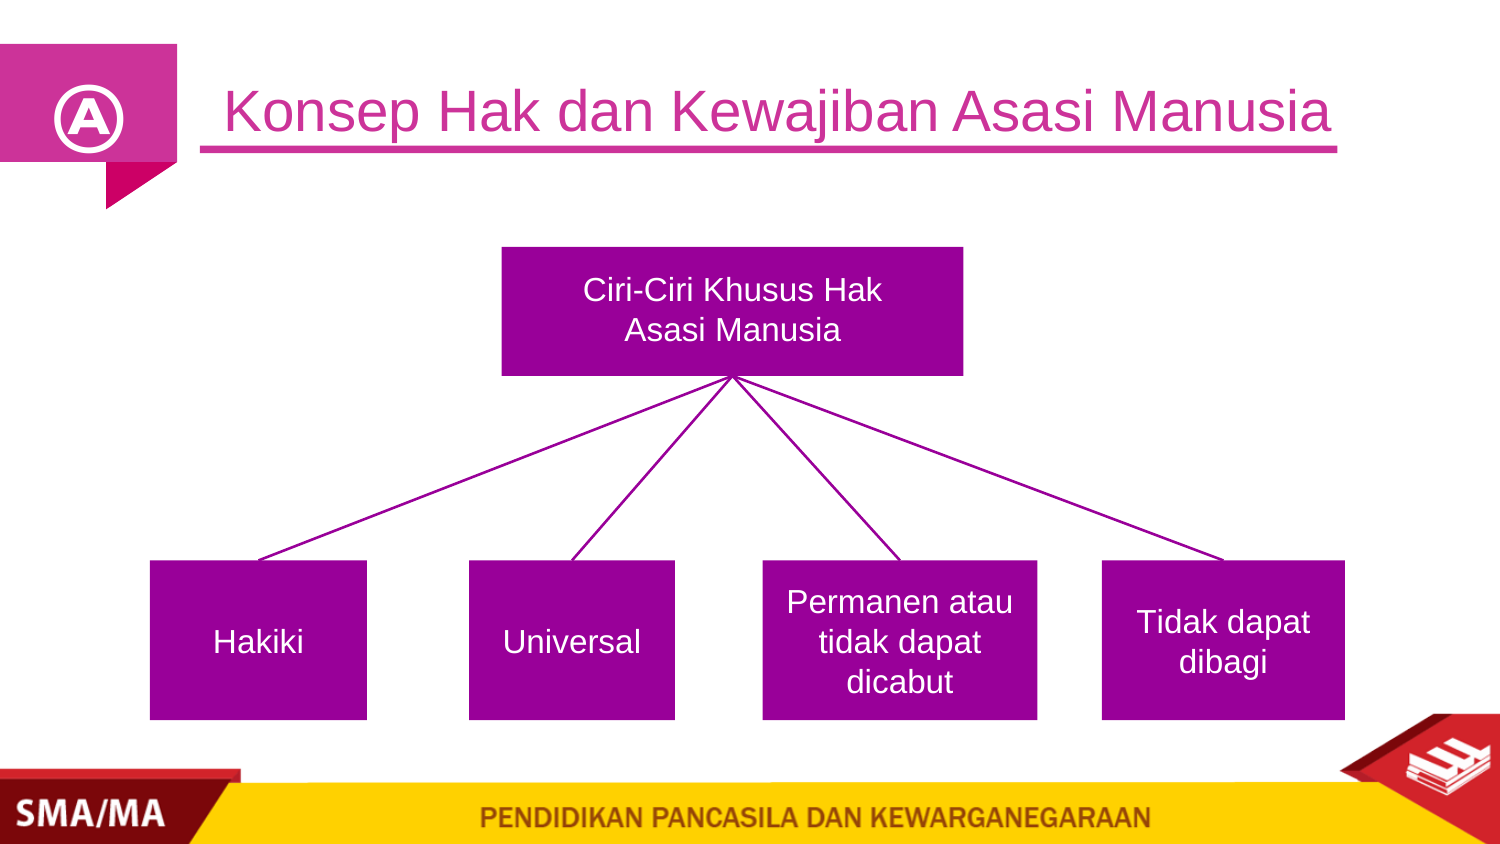

Konsep Hak dan Kewajiban Asasi Manusia
Ⓐ

Ciri-Ciri Khusus Hak Asasi Manusia
Hakiki
Universal
Permanen atau tidak dapat
dicabut
Tidak dapat dibagi